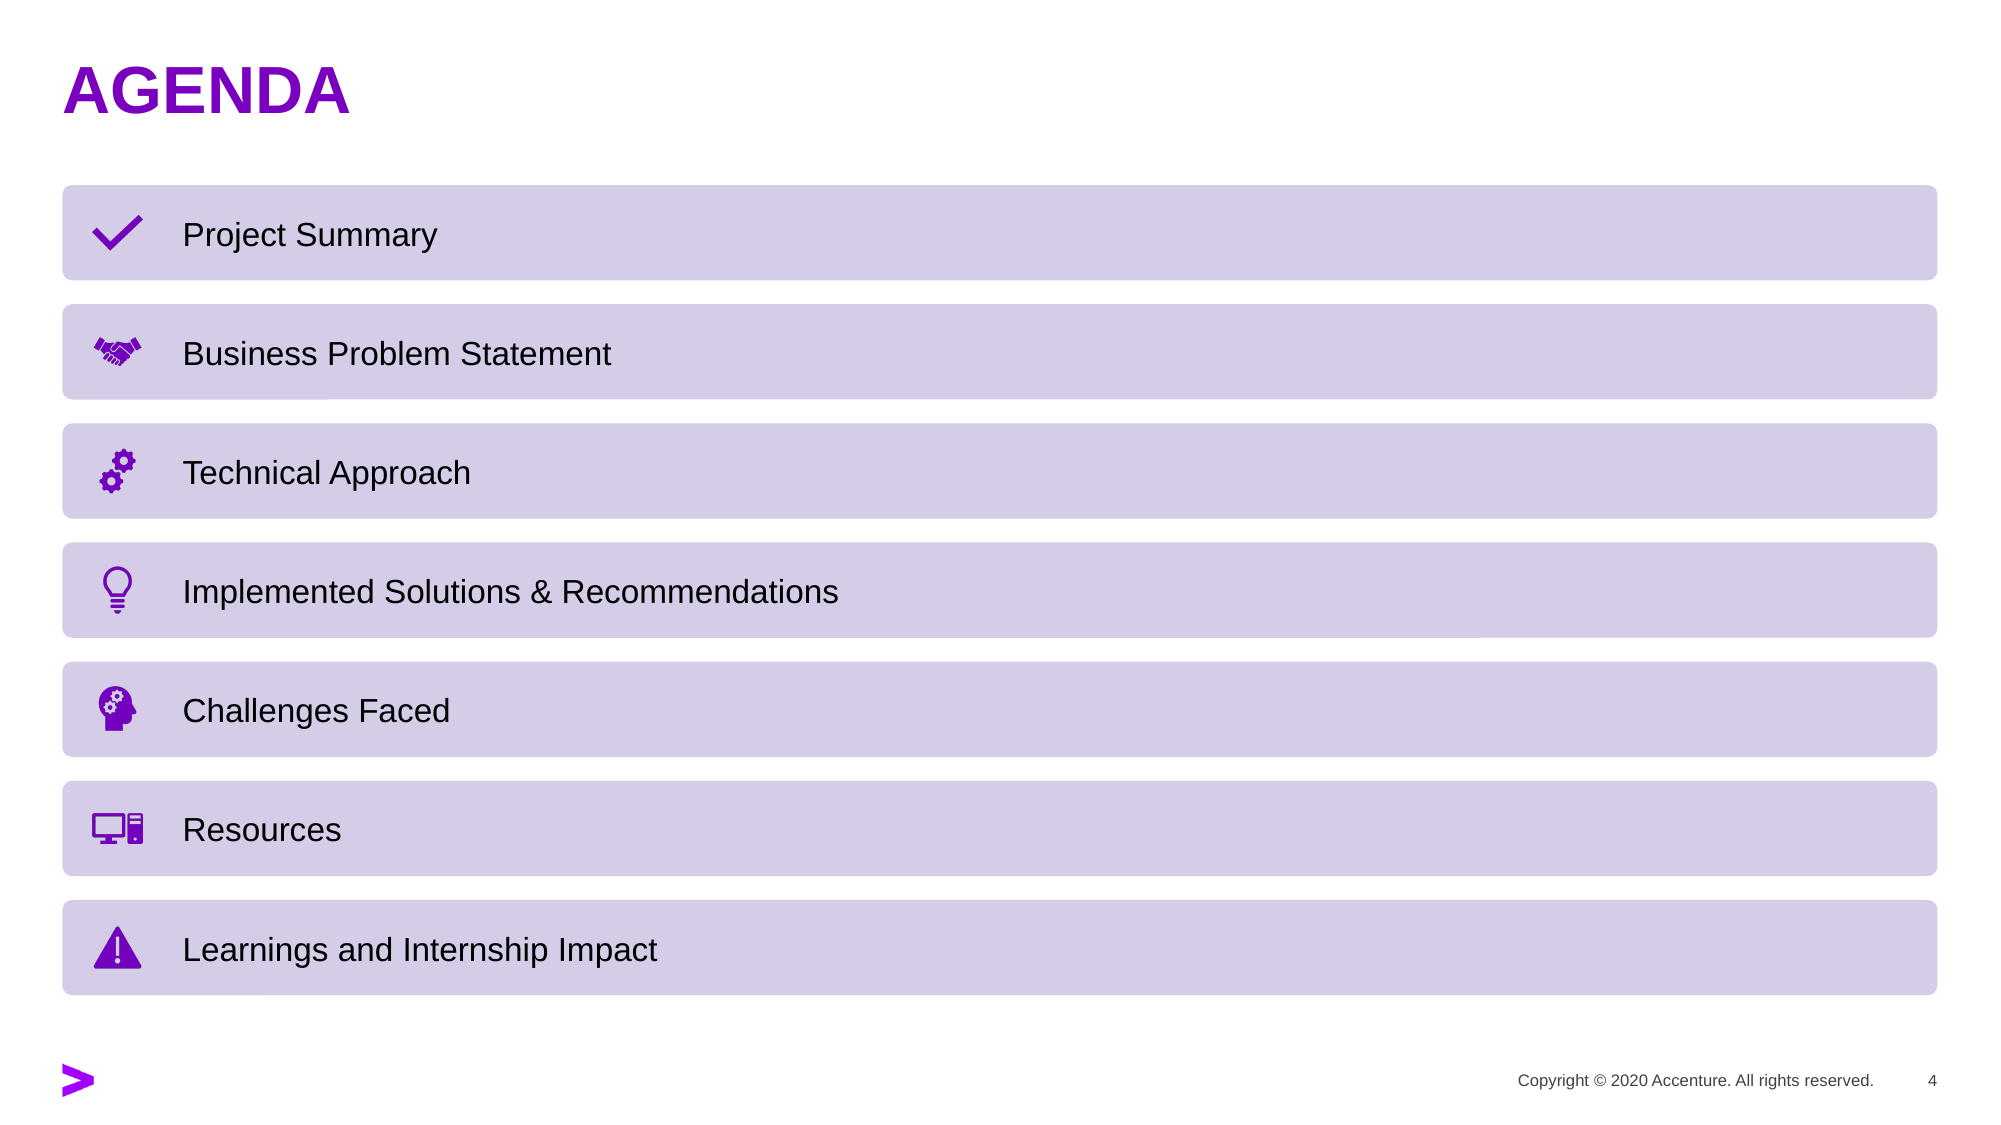

# AGENDA
Project Summary
Business Problem Statement
Technical Approach
Implemented Solutions & Recommendations
Challenges Faced
Resources
Learnings and Internship Impact